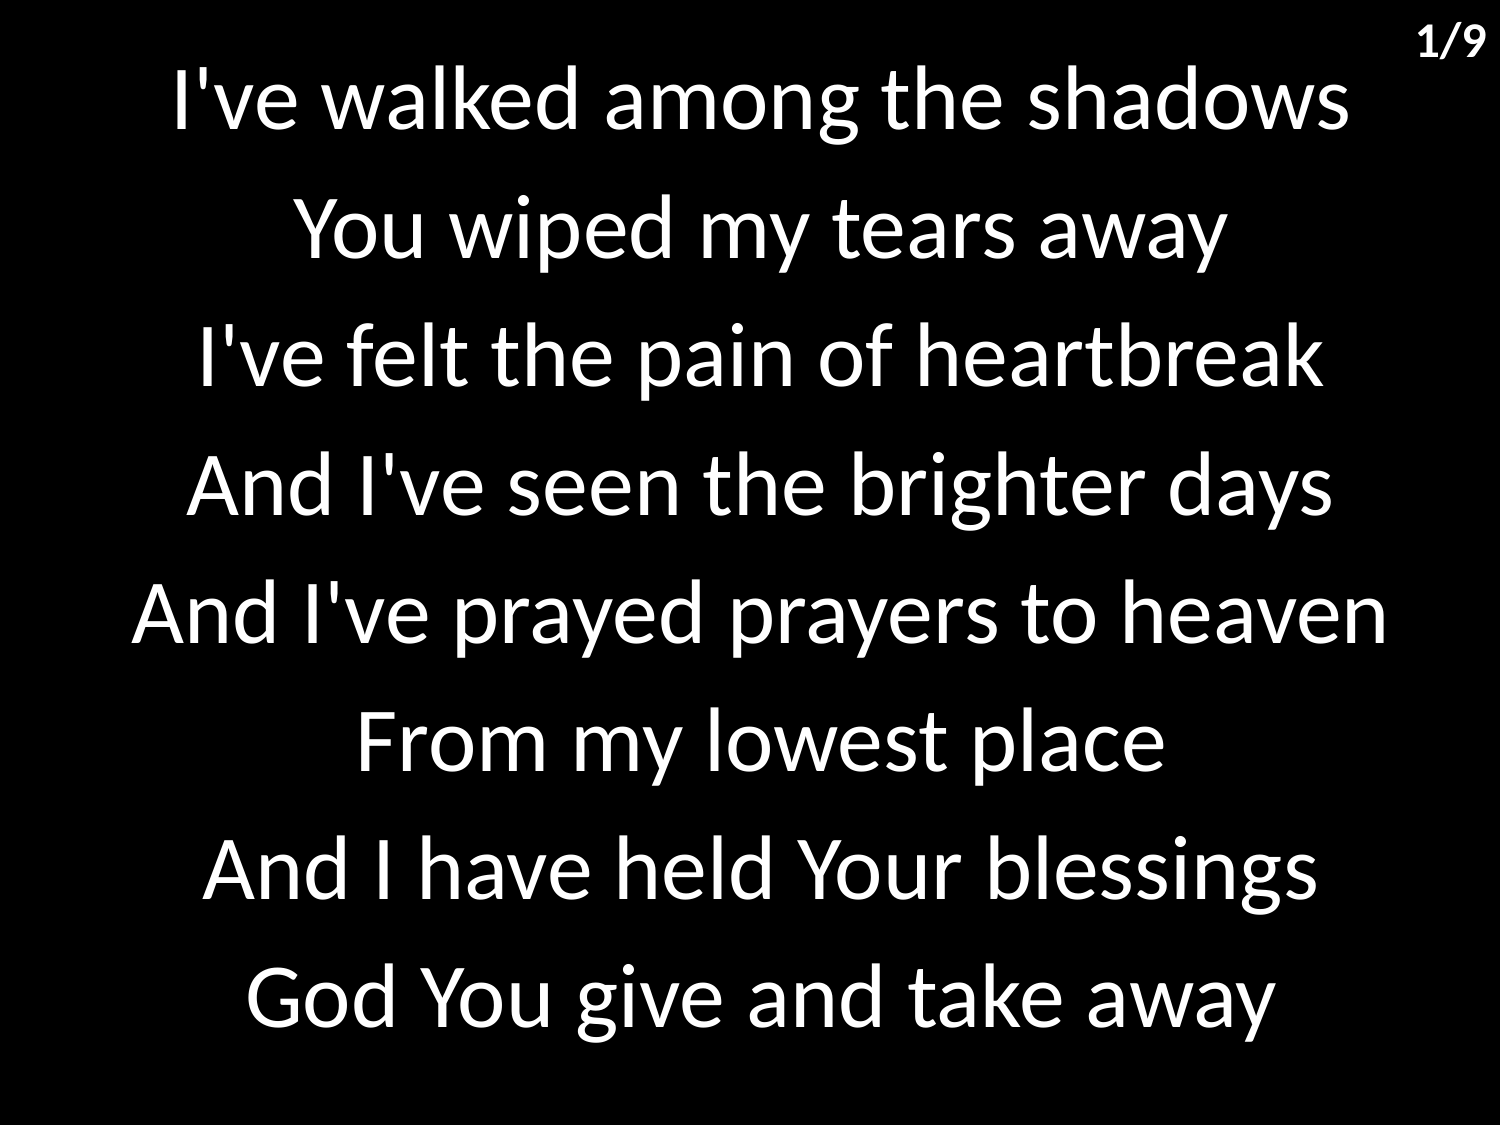

1/9
I've walked among the shadows
You wiped my tears away
I've felt the pain of heartbreak
And I've seen the brighter days
And I've prayed prayers to heaven
From my lowest place
And I have held Your blessings
God You give and take away